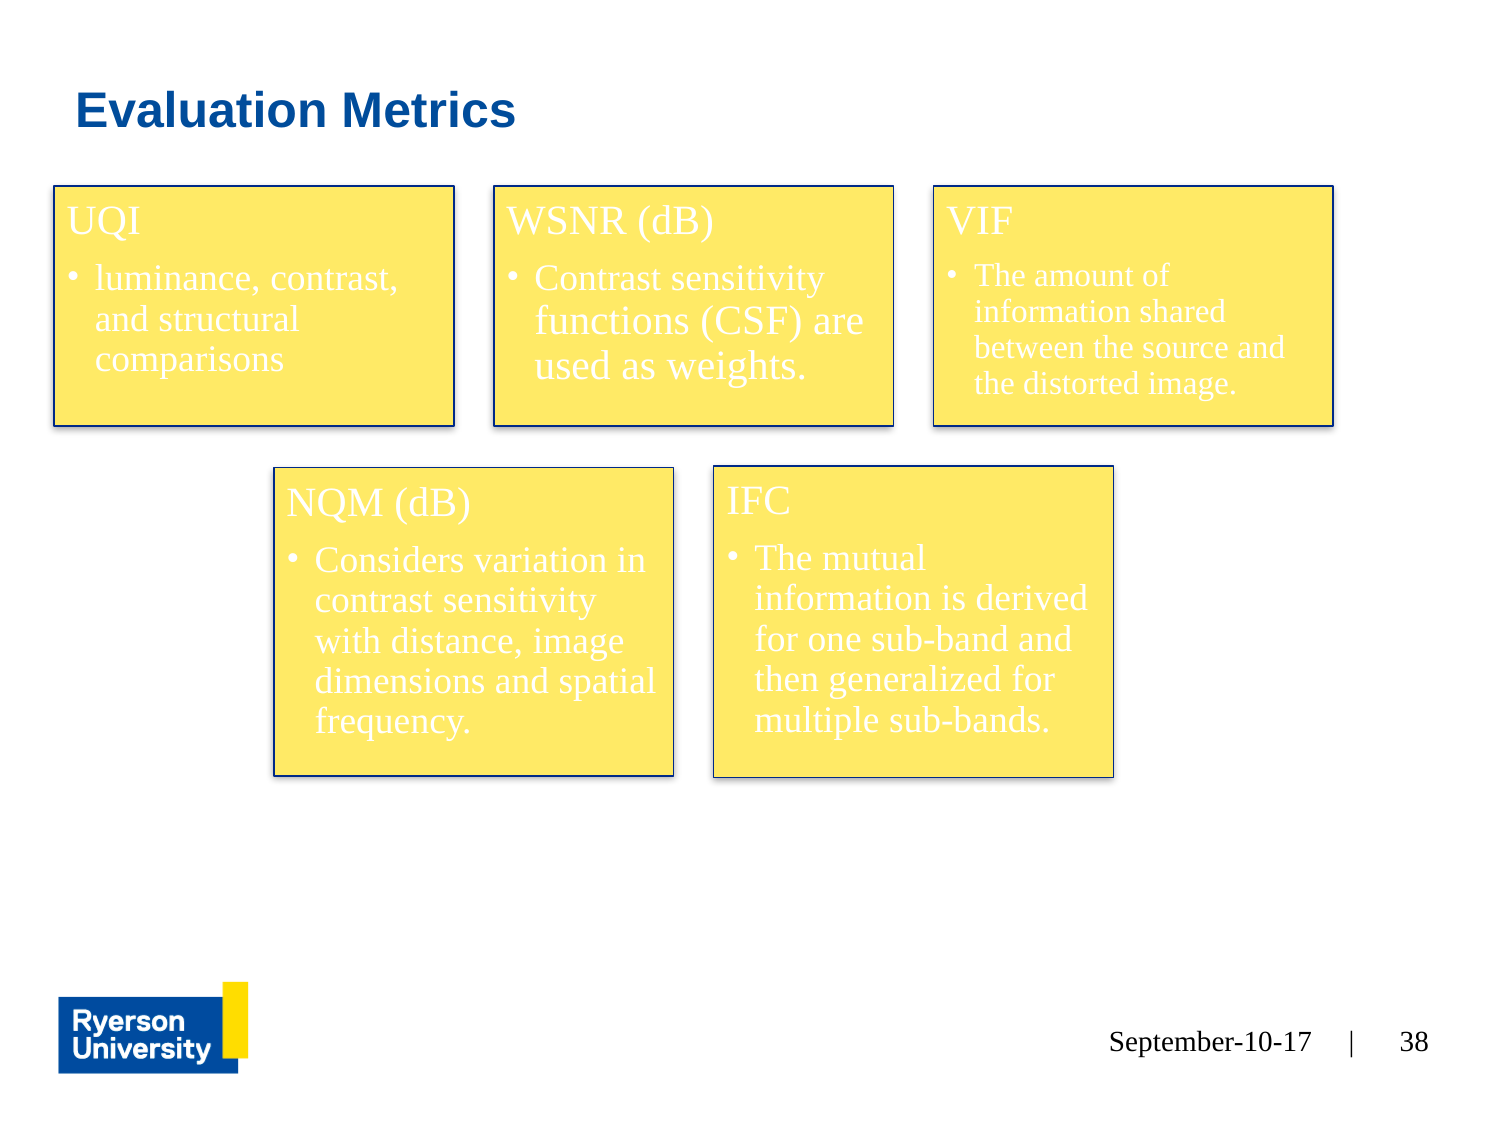

# Evaluation Metrics

UQI
luminance, contrast, and structural comparisons

WSNR (dB)
Contrast sensitivity functions (CSF) are used as weights.

VIF
The amount of information shared between the source and the distorted image.

IFC
The mutual information is derived for one sub-band and then generalized for multiple sub-bands.

NQM (dB)
Considers variation in contrast sensitivity with distance, image dimensions and spatial frequency.

September-10-17     |
38